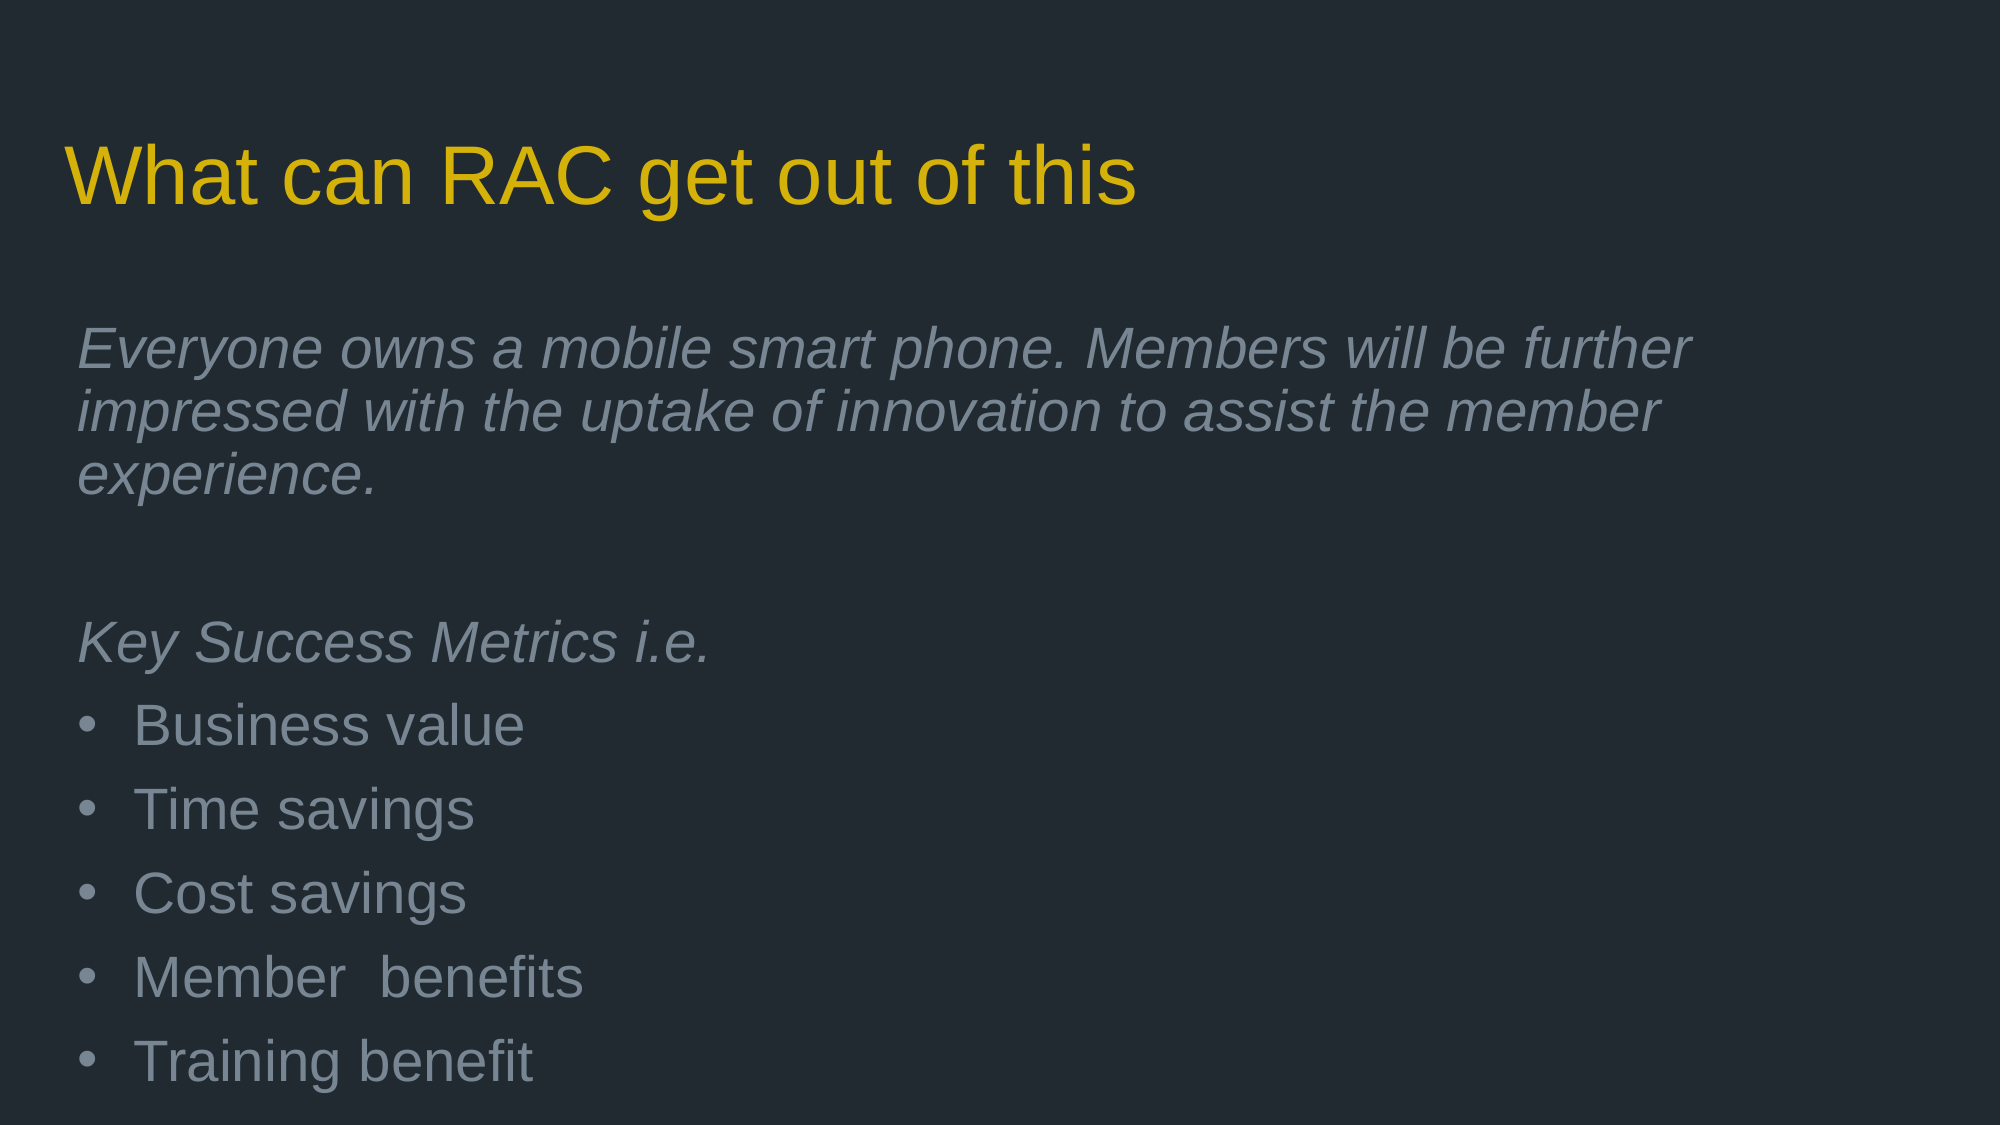

# What can RAC get out of this
Everyone owns a mobile smart phone. Members will be further impressed with the uptake of innovation to assist the member experience.

Key Success Metrics i.e.
Business value
Time savings
Cost savings
Member  benefits
Training benefit